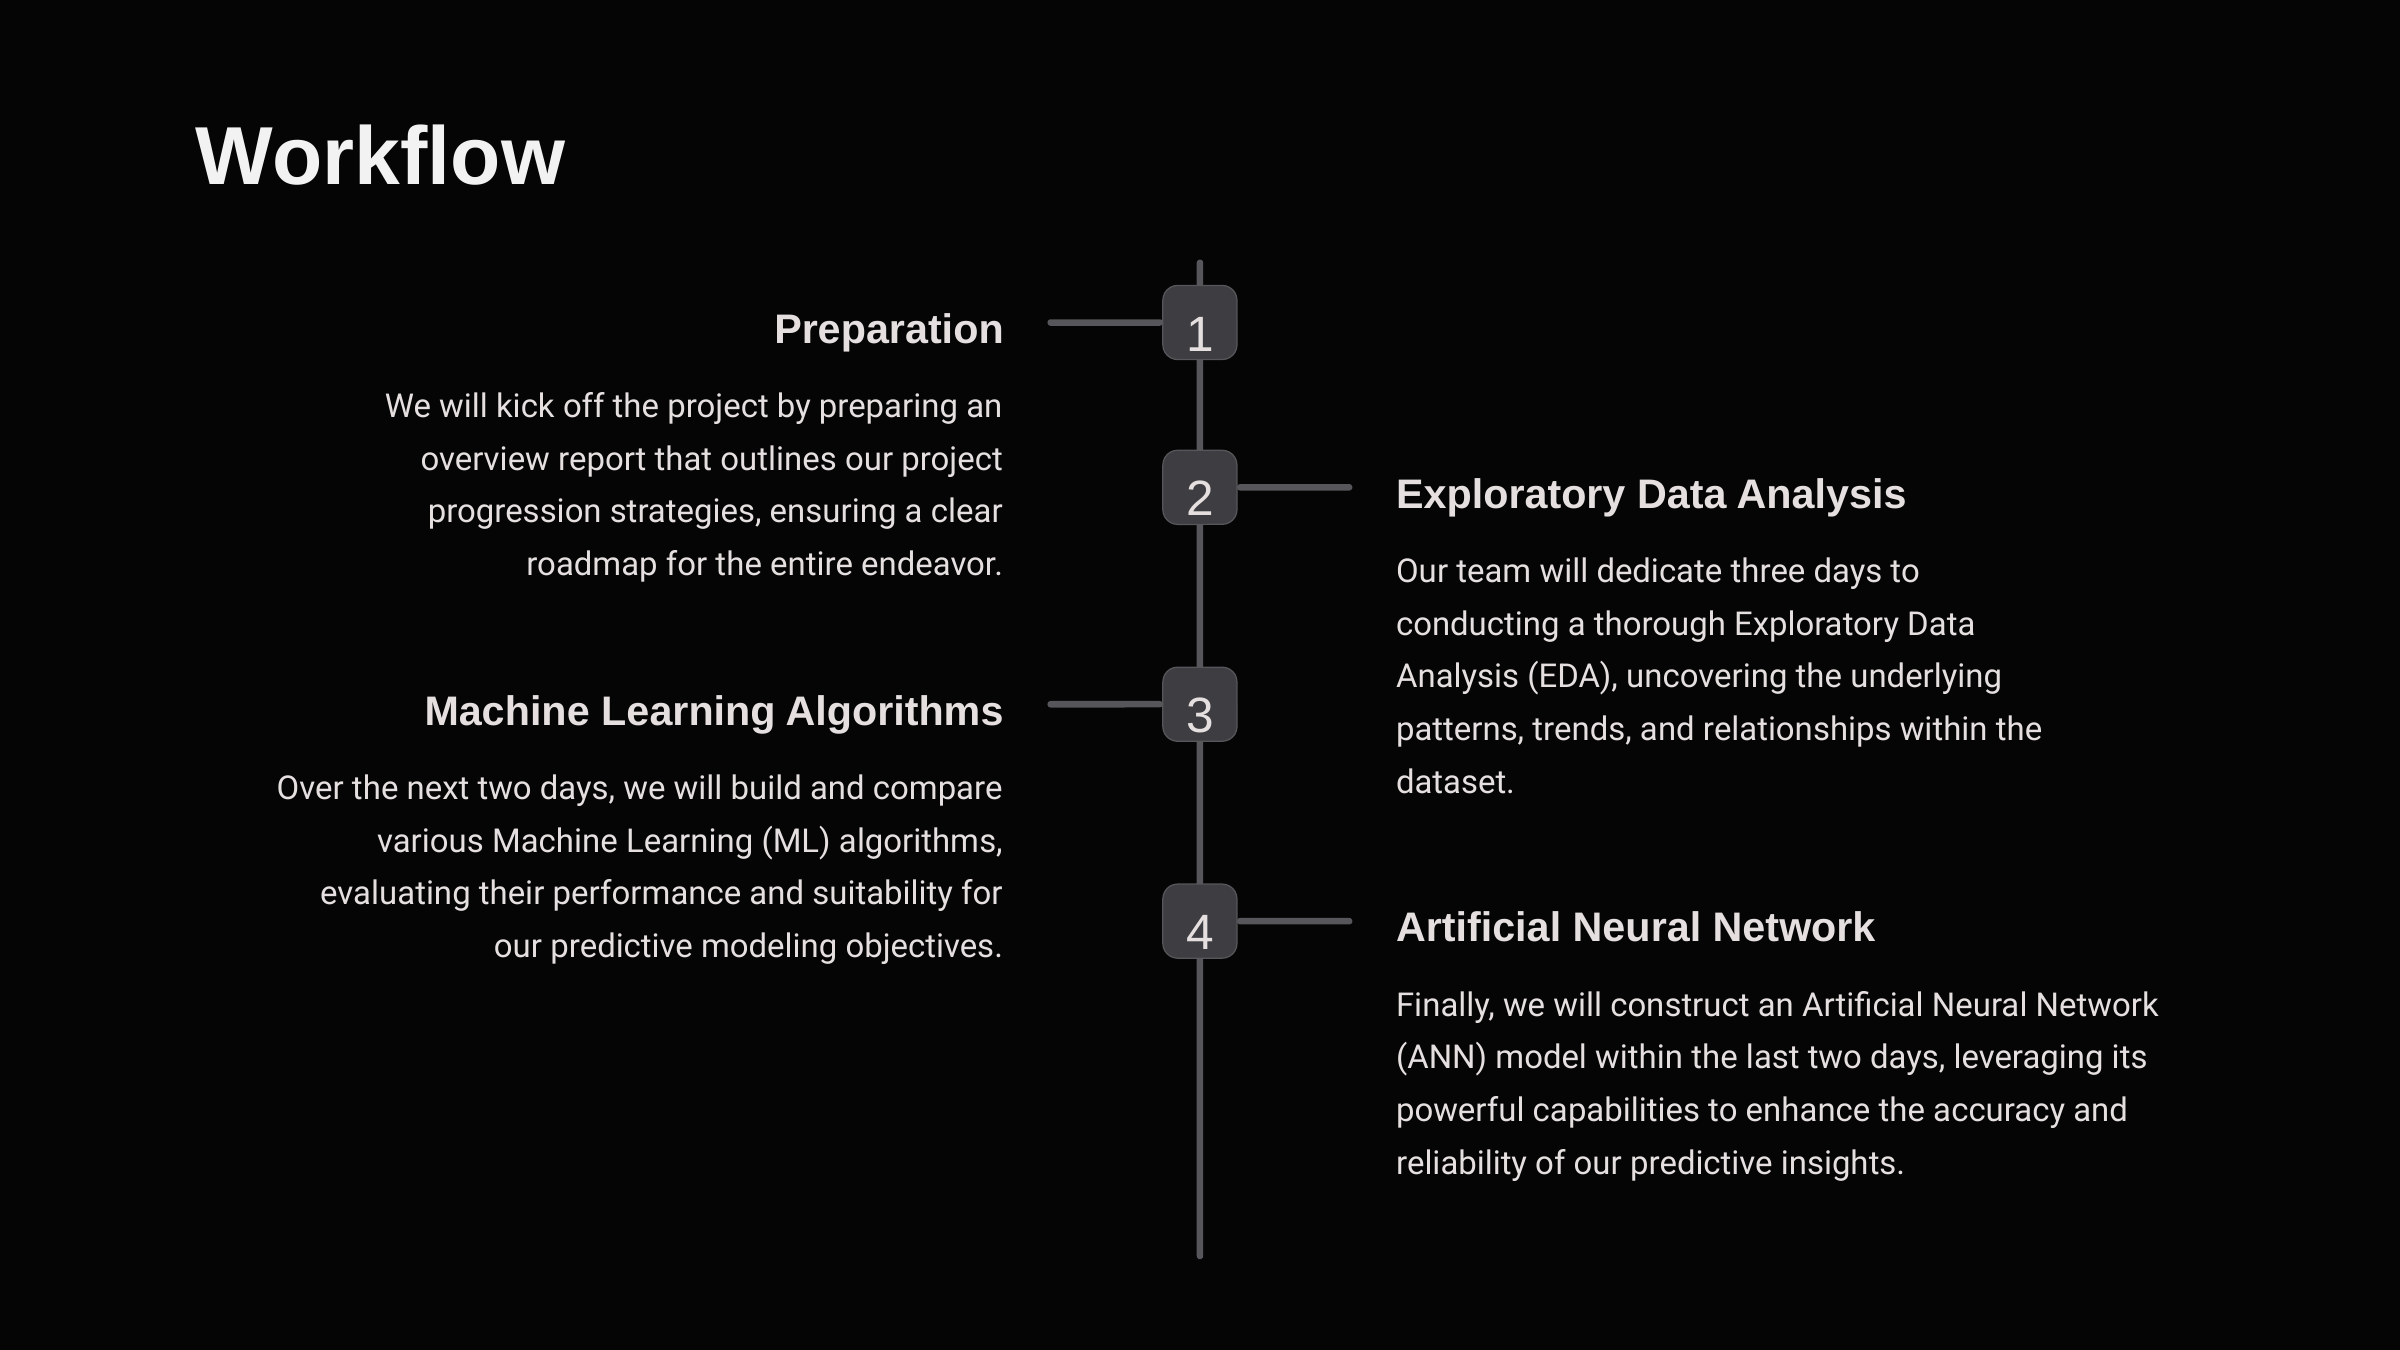

Workflow

1
Preparation

We will kick off the project by preparing an overview report that outlines our project progression strategies, ensuring a clear roadmap for the entire endeavor.

2
Exploratory Data Analysis

Our team will dedicate three days to conducting a thorough Exploratory Data Analysis (EDA), uncovering the underlying patterns, trends, and relationships within the dataset.

3
Machine Learning Algorithms

Over the next two days, we will build and compare various Machine Learning (ML) algorithms, evaluating their performance and suitability for our predictive modeling objectives.

4
Artificial Neural Network

Finally, we will construct an Artificial Neural Network (ANN) model within the last two days, leveraging its powerful capabilities to enhance the accuracy and reliability of our predictive insights.